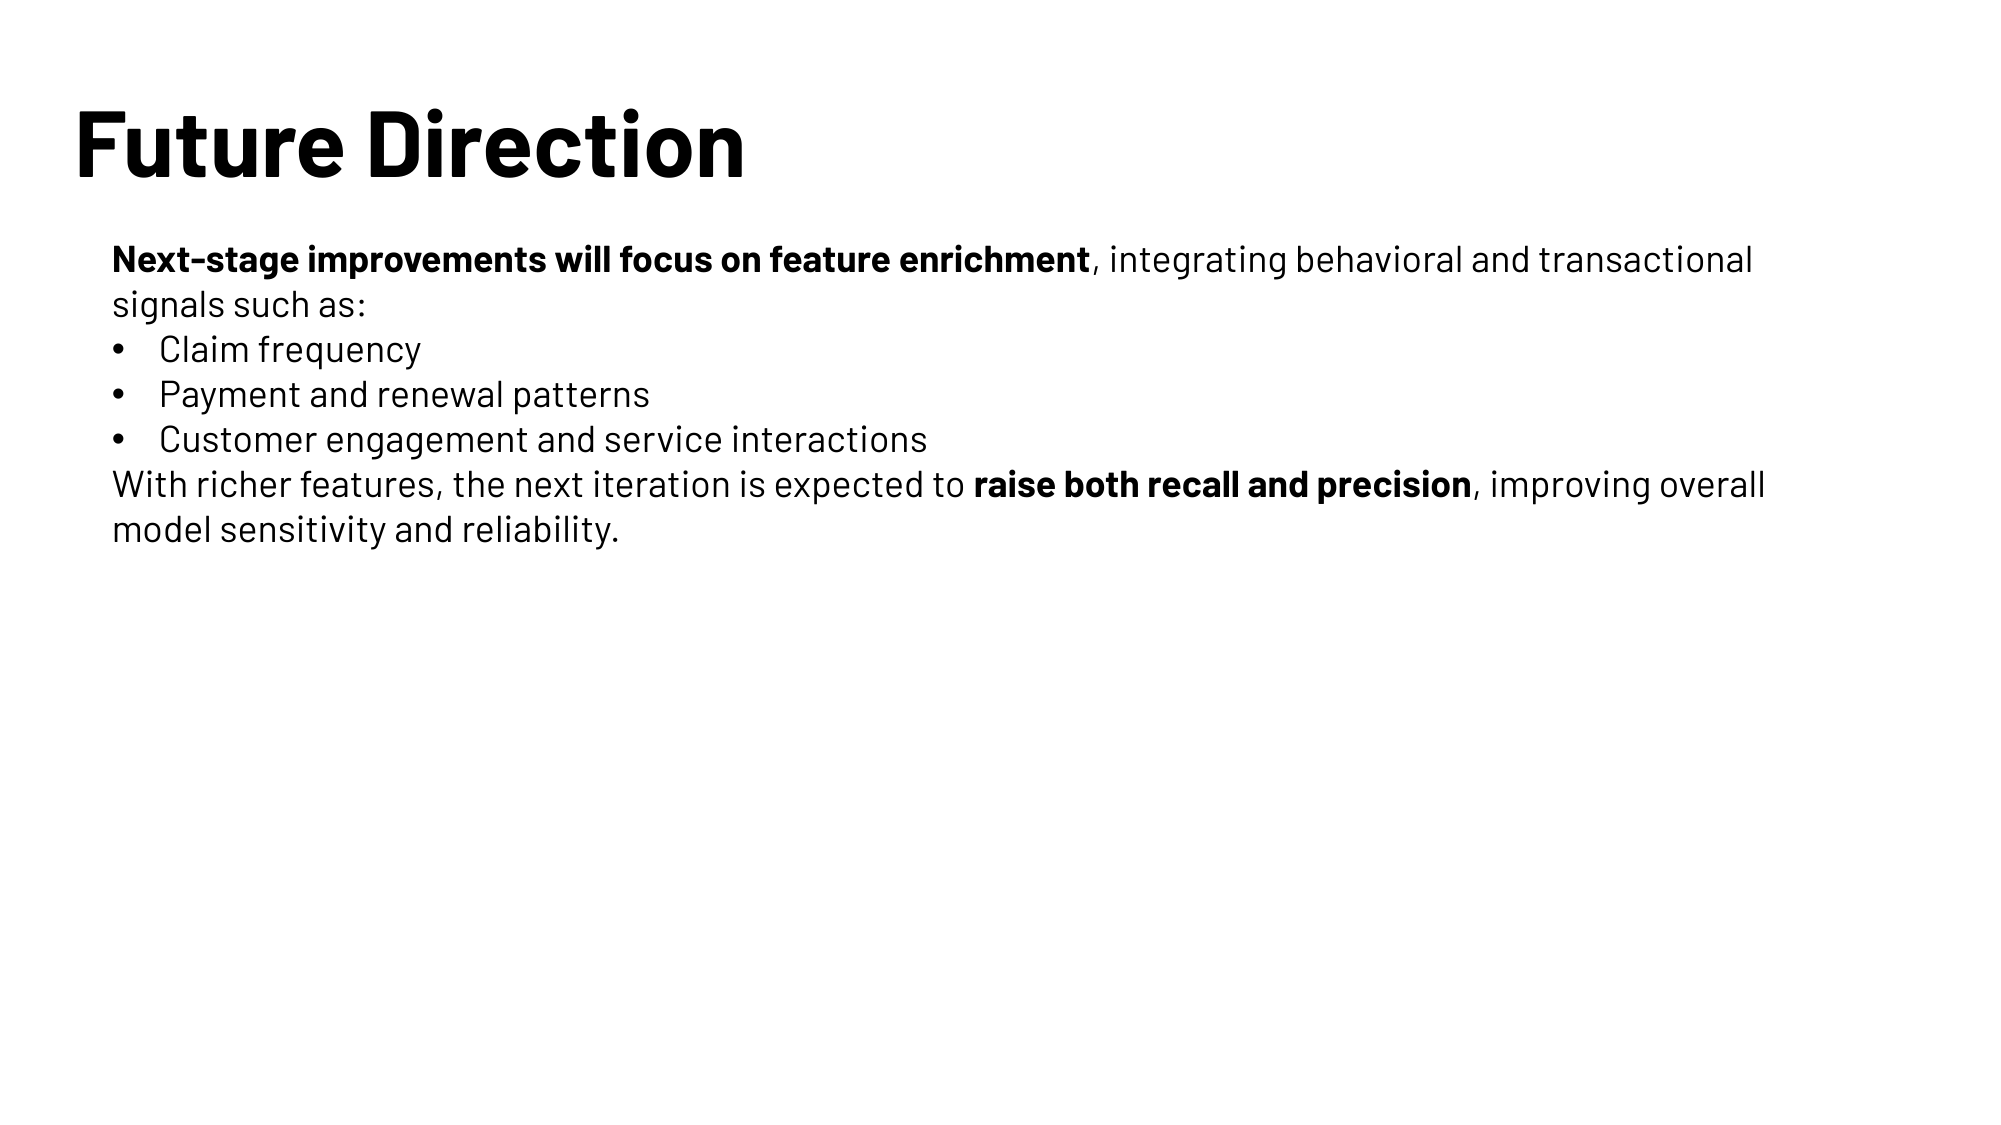

Future Direction
Next-stage improvements will focus on feature enrichment, integrating behavioral and transactional signals such as:
Claim frequency
Payment and renewal patterns
Customer engagement and service interactions
With richer features, the next iteration is expected to raise both recall and precision, improving overall model sensitivity and reliability.